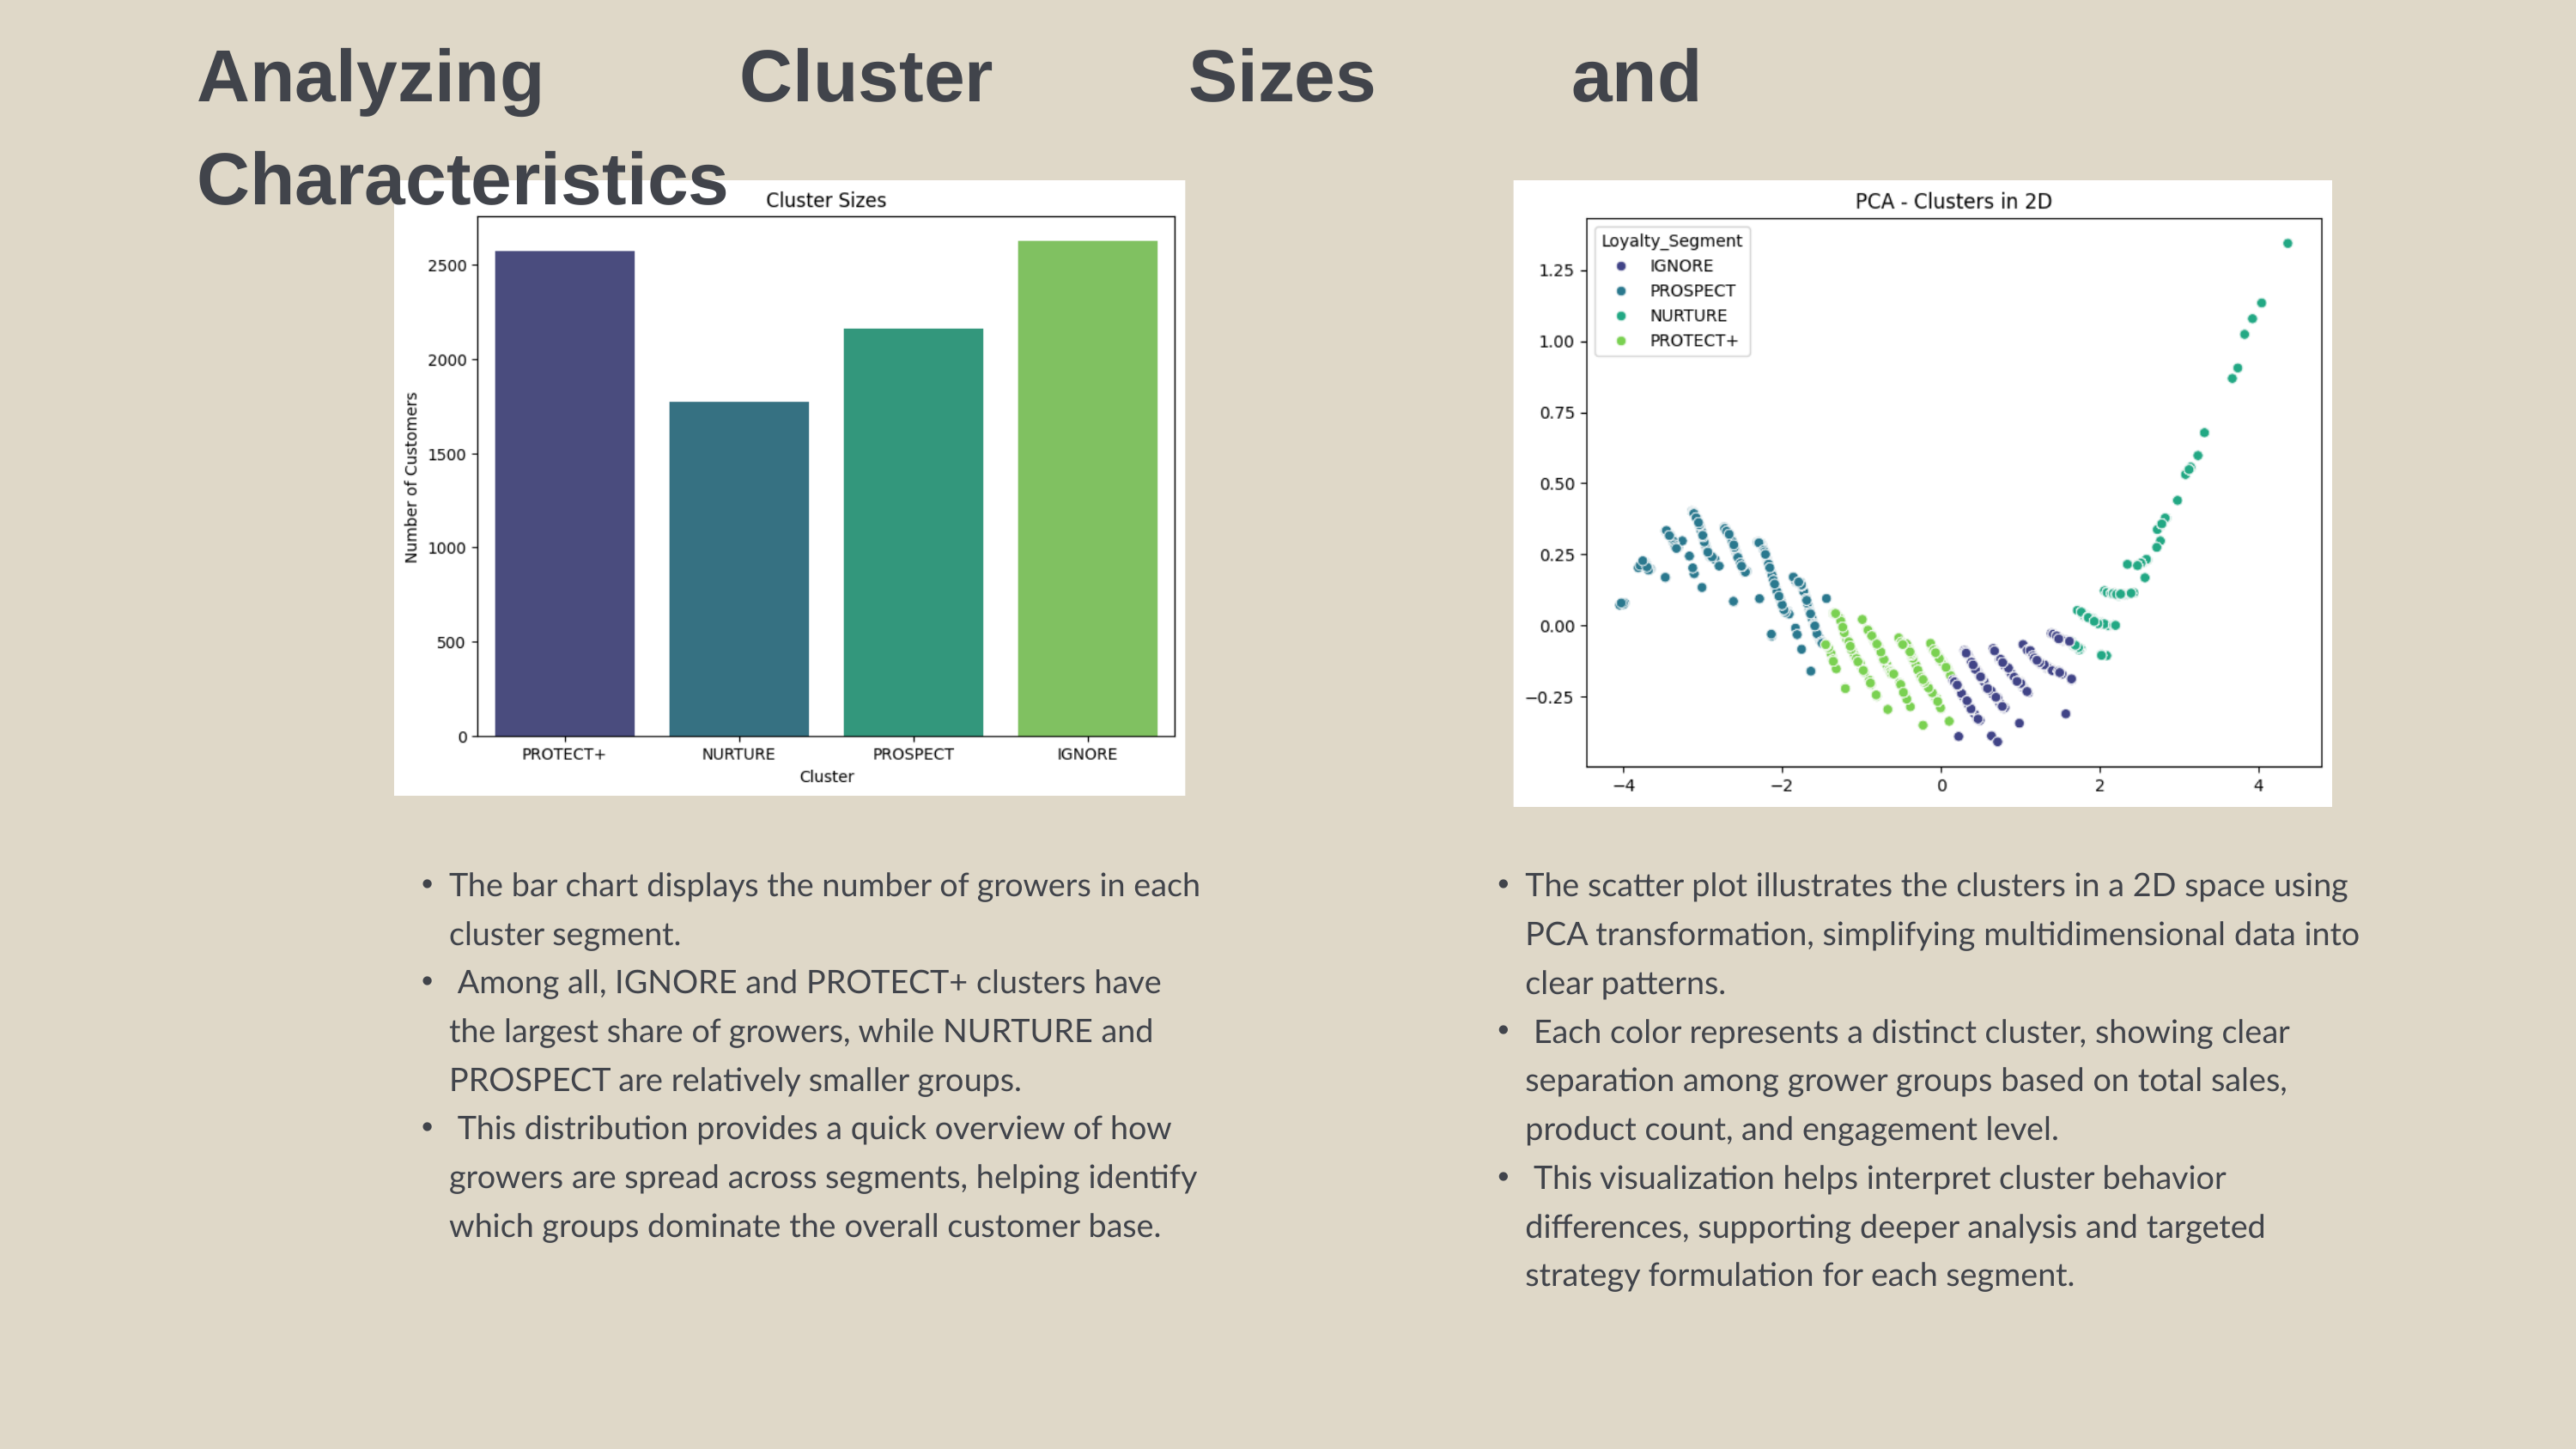

Analyzing Cluster Sizes and Characteristics

The bar chart displays the number of growers in each cluster segment.
 Among all, IGNORE and PROTECT+ clusters have the largest share of growers, while NURTURE and PROSPECT are relatively smaller groups.
 This distribution provides a quick overview of how growers are spread across segments, helping identify which groups dominate the overall customer base.

The scatter plot illustrates the clusters in a 2D space using PCA transformation, simplifying multidimensional data into clear patterns.
 Each color represents a distinct cluster, showing clear separation among grower groups based on total sales, product count, and engagement level.
 This visualization helps interpret cluster behavior differences, supporting deeper analysis and targeted strategy formulation for each segment.